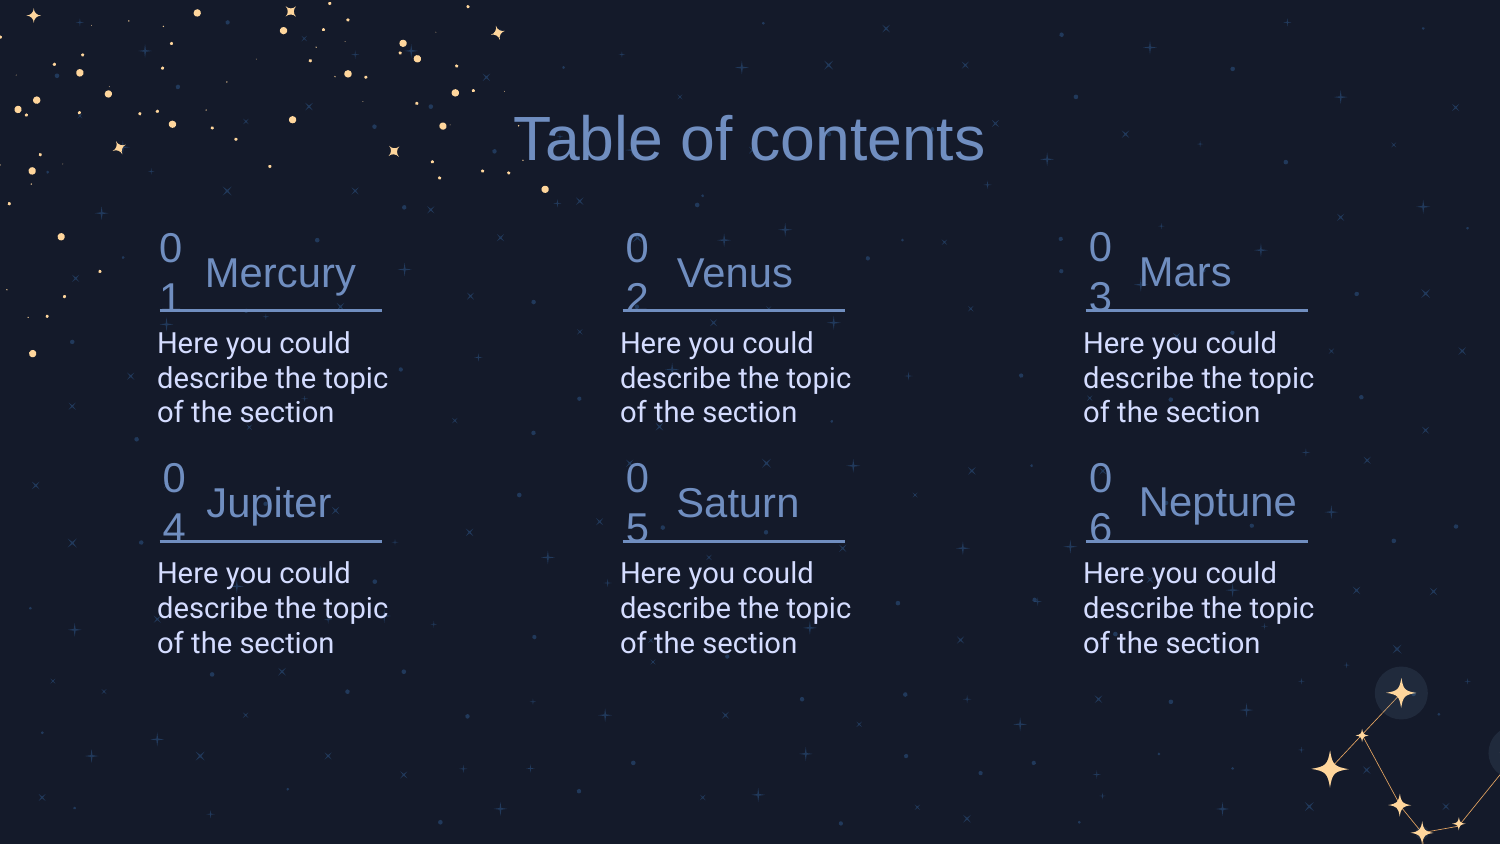

Table of contents
03
Mars
# 01
02
Mercury
Venus
Here you could describe the topic of the section
Here you could describe the topic of the section
Here you could describe the topic of the section
06
05
Neptune
04
Jupiter
Saturn
Here you could describe the topic of the section
Here you could describe the topic of the section
Here you could describe the topic of the section